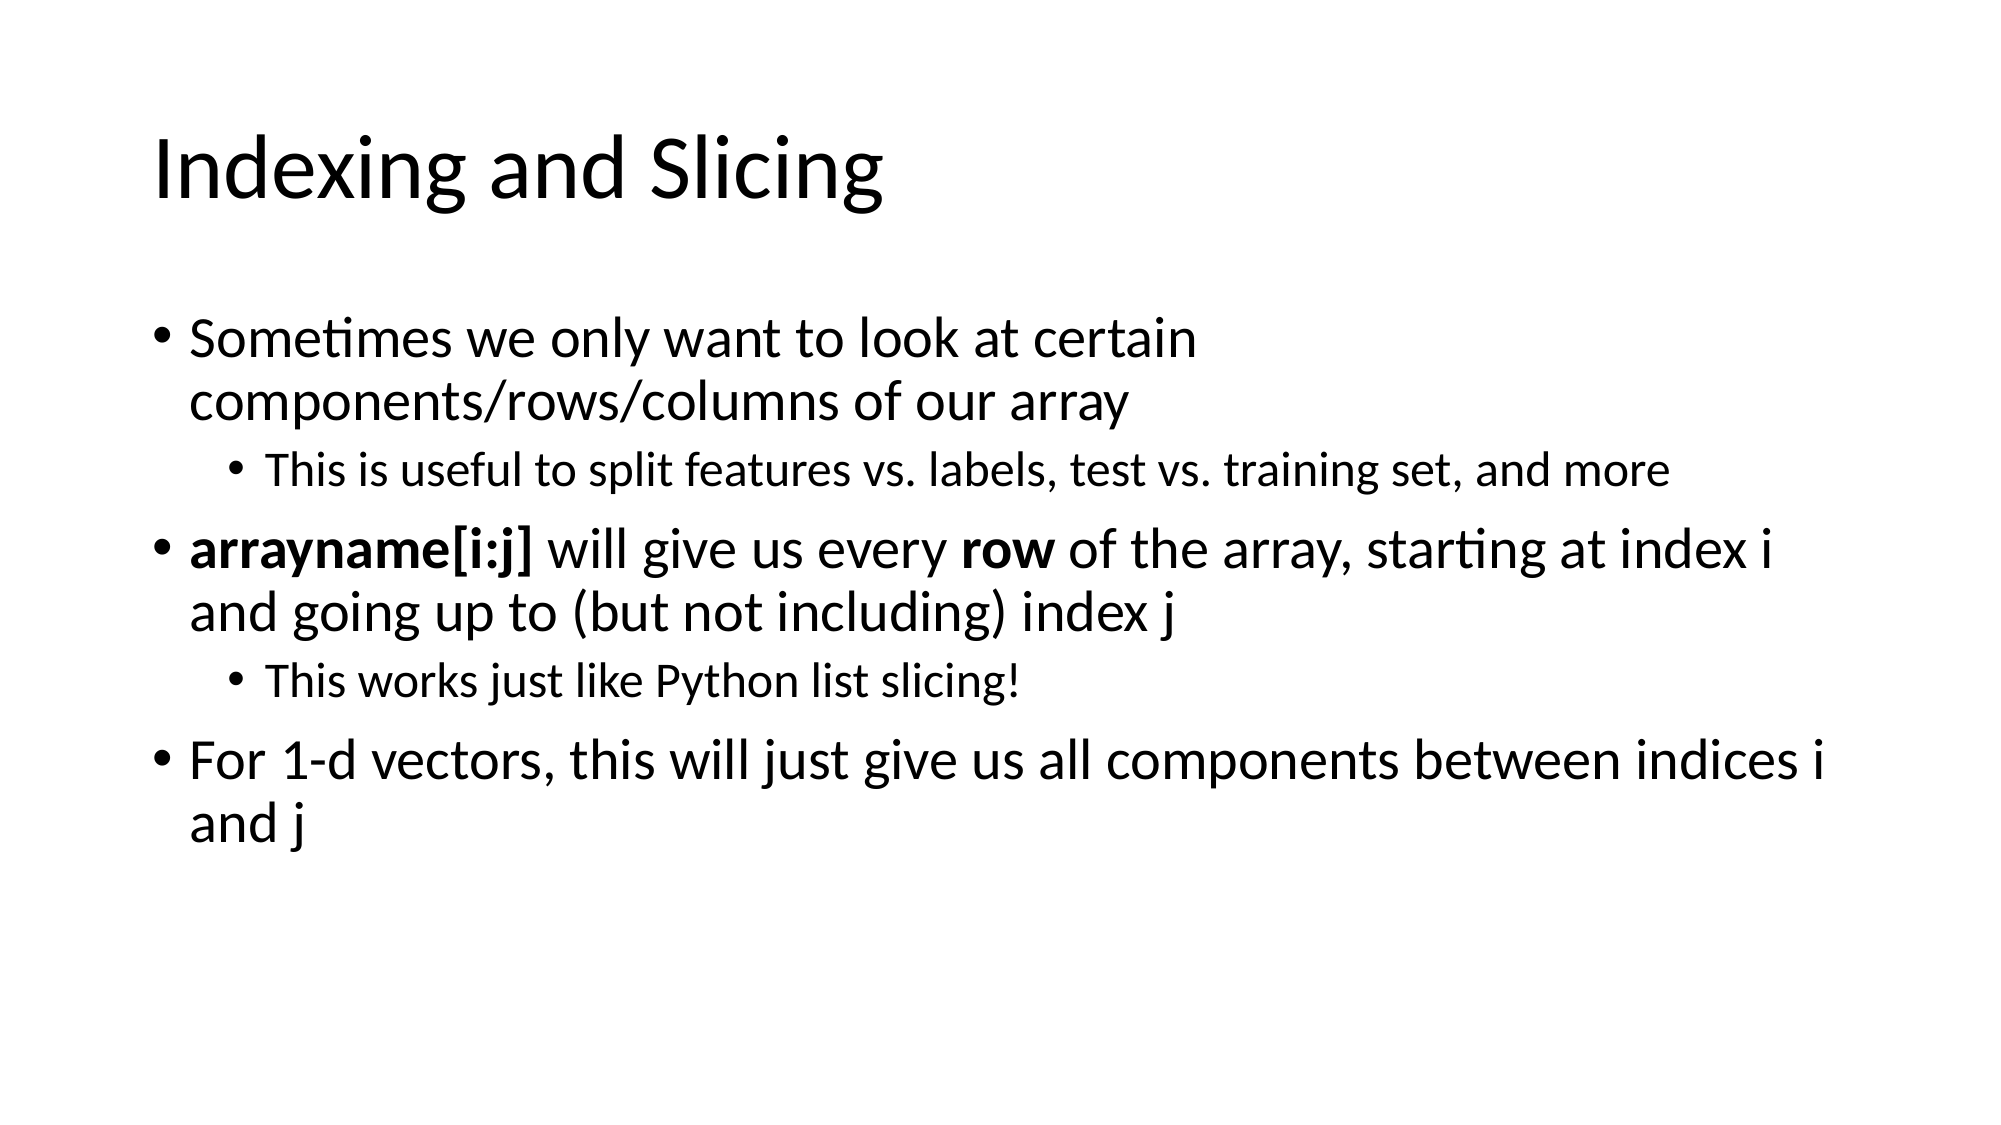

# Indexing and Slicing
Sometimes we only want to look at certain components/rows/columns of our array
This is useful to split features vs. labels, test vs. training set, and more
arrayname[i:j] will give us every row of the array, starting at index i and going up to (but not including) index j
This works just like Python list slicing!
For 1-d vectors, this will just give us all components between indices i and j